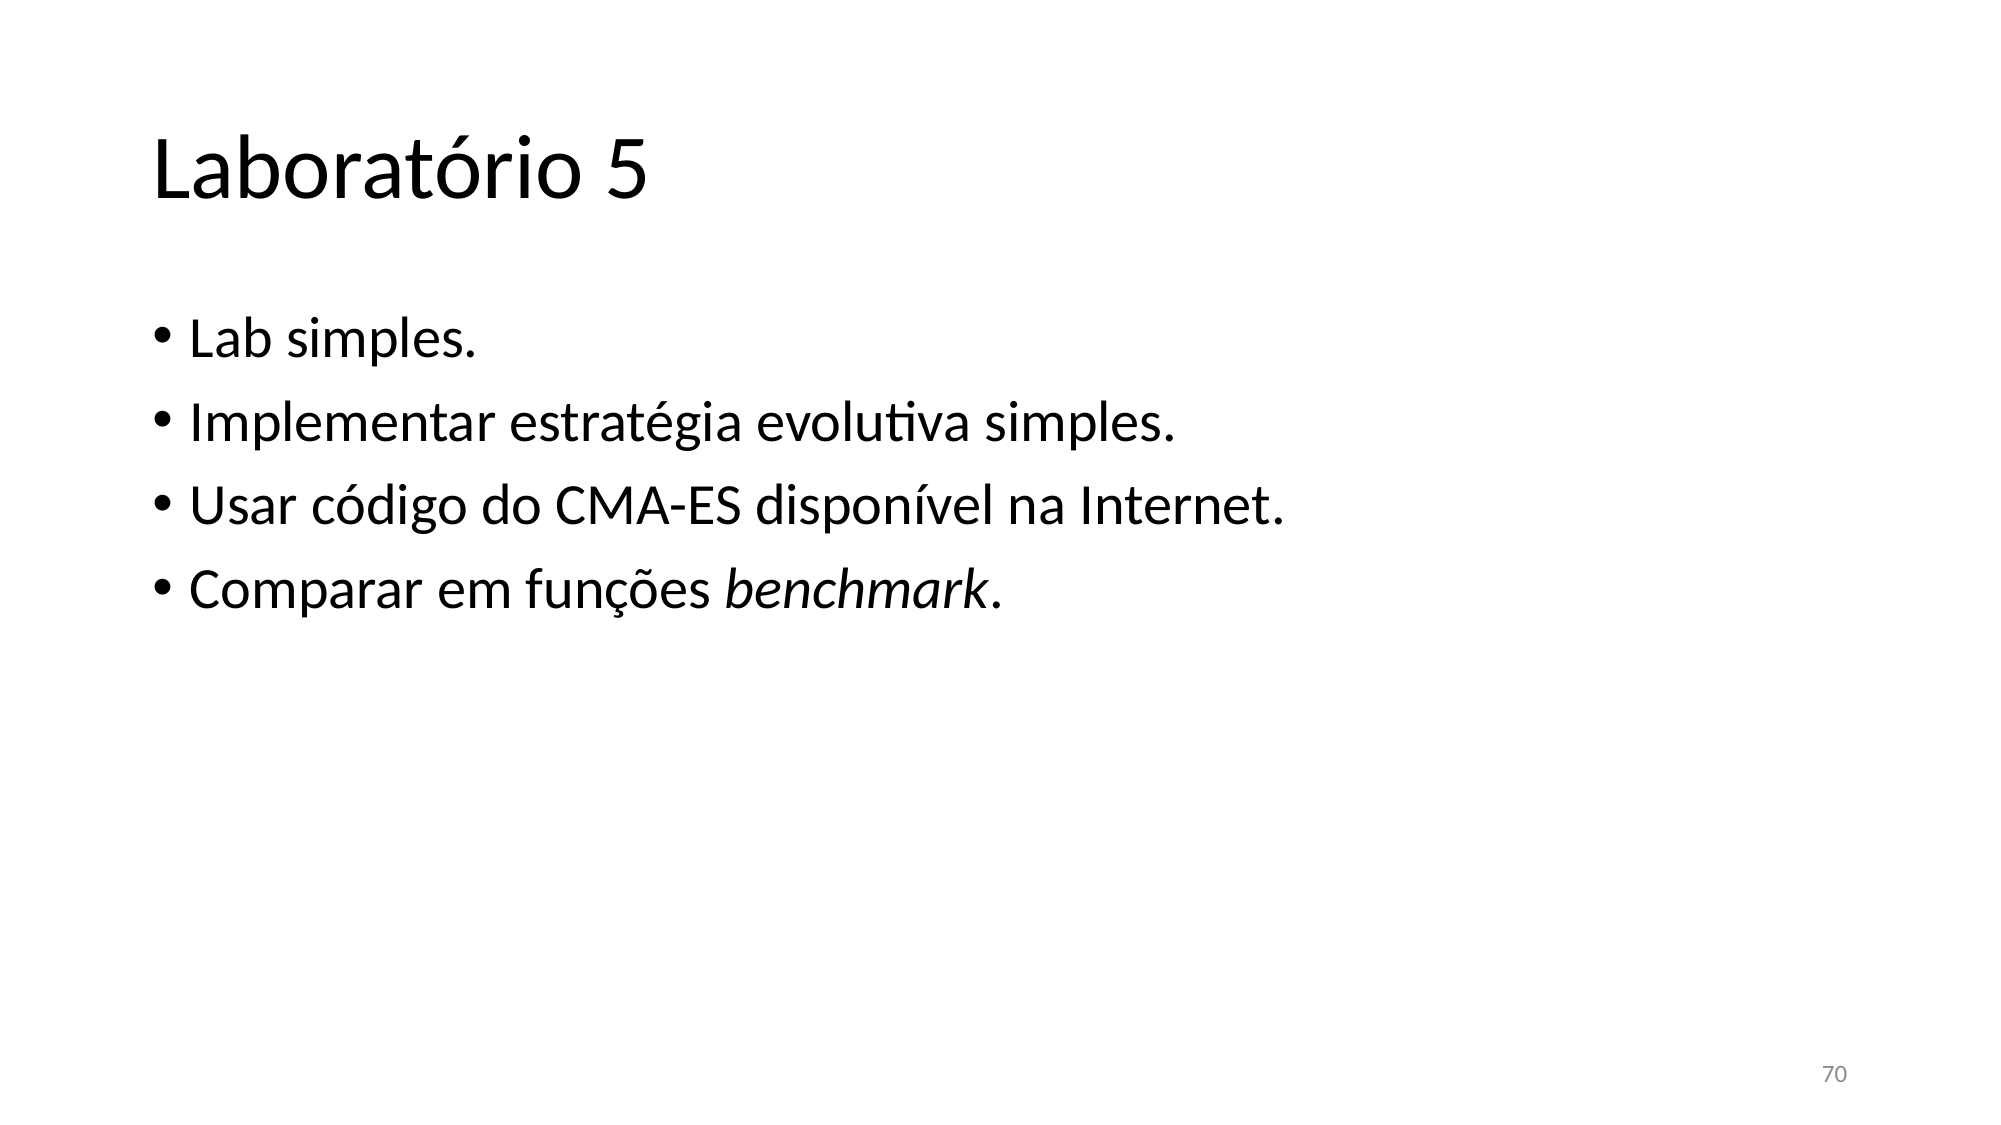

# Laboratório 5
Lab simples.
Implementar estratégia evolutiva simples.
Usar código do CMA-ES disponível na Internet.
Comparar em funções benchmark.
70